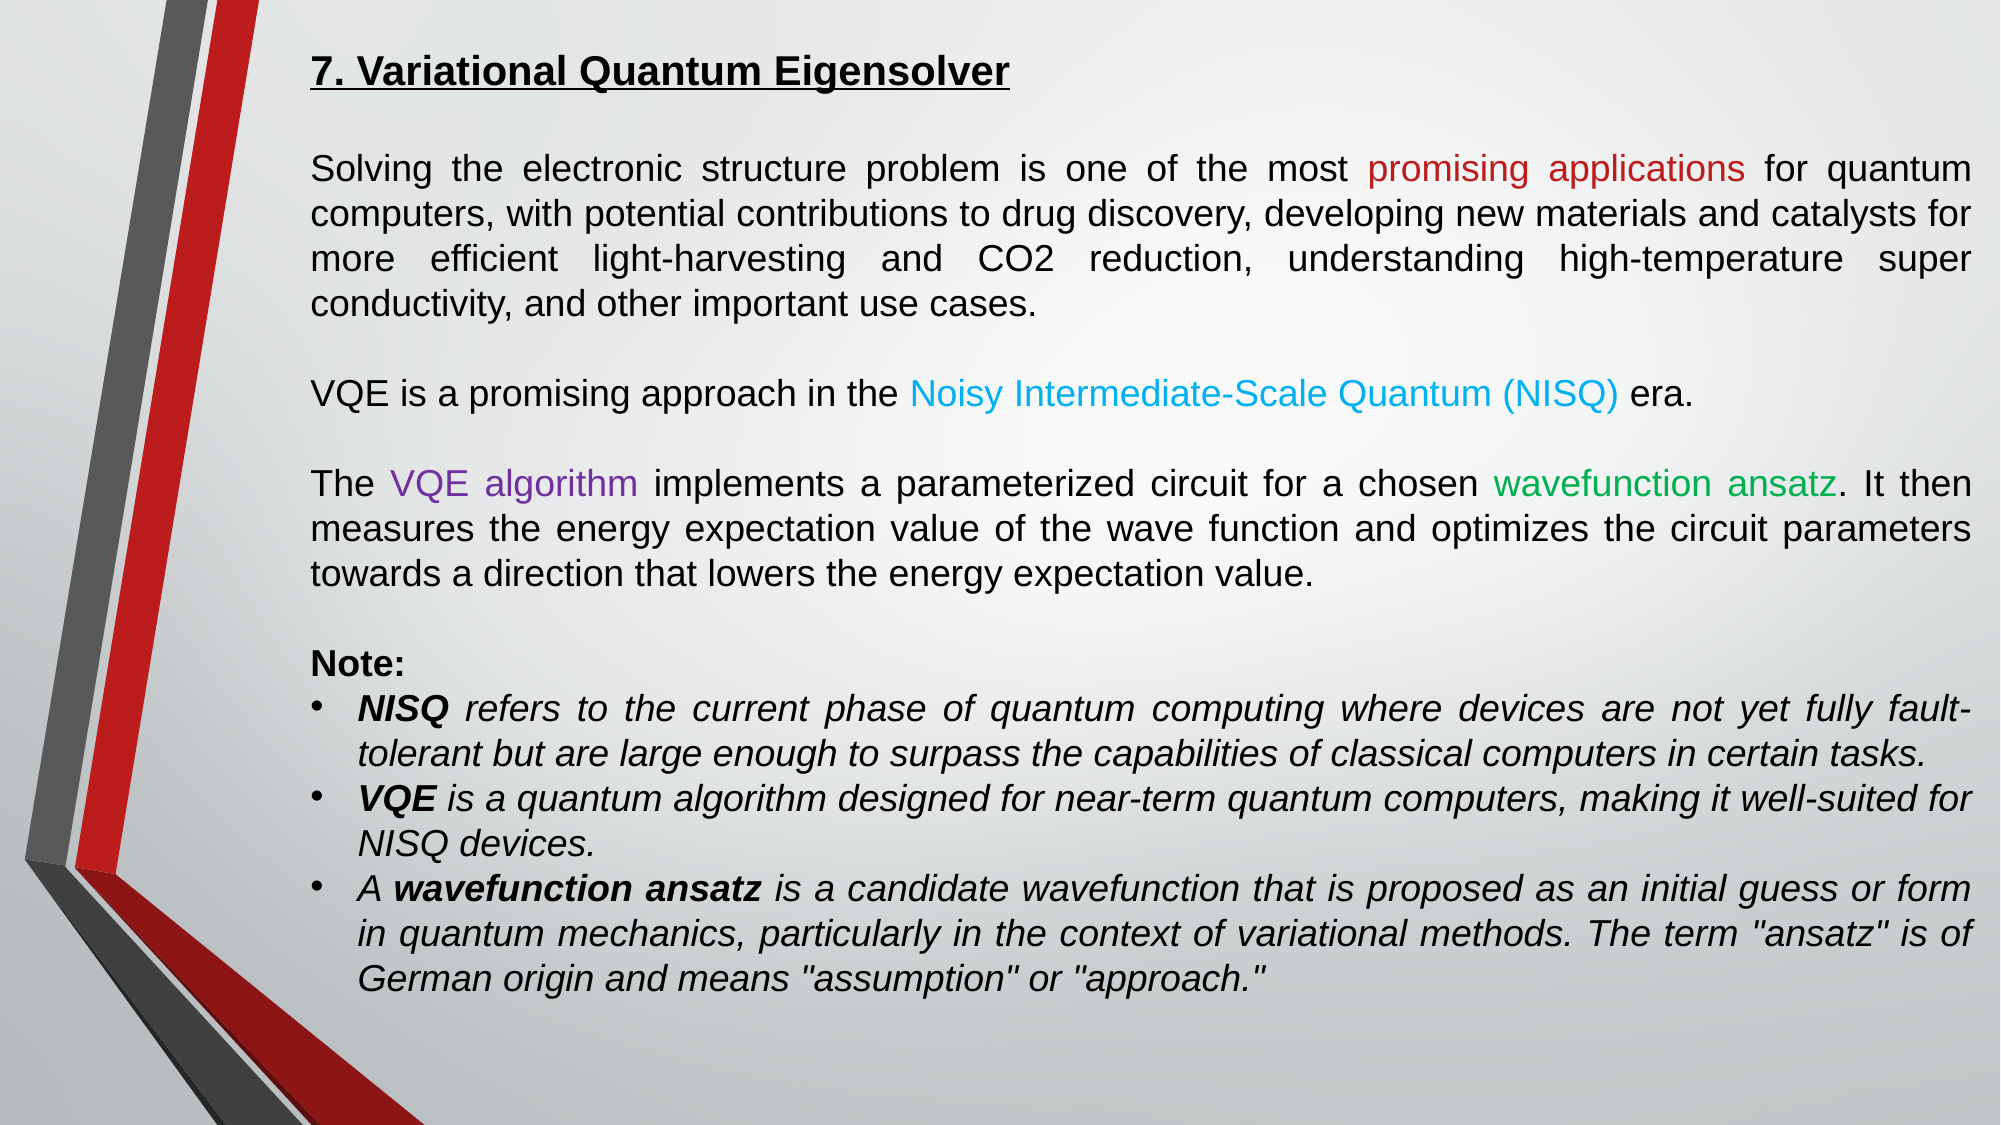

7. Variational Quantum Eigensolver

Solving the electronic structure problem is one of the most promising applications for quantum computers, with potential contributions to drug discovery, developing new materials and catalysts for more efficient light-harvesting and CO2 reduction, understanding high-temperature super conductivity, and other important use cases.

VQE is a promising approach in the Noisy Intermediate-Scale Quantum (NISQ) era.

The VQE algorithm implements a parameterized circuit for a chosen wavefunction ansatz. It then measures the energy expectation value of the wave function and optimizes the circuit parameters towards a direction that lowers the energy expectation value.

Note:
NISQ refers to the current phase of quantum computing where devices are not yet fully fault-tolerant but are large enough to surpass the capabilities of classical computers in certain tasks.
VQE is a quantum algorithm designed for near-term quantum computers, making it well-suited for NISQ devices.
A wavefunction ansatz is a candidate wavefunction that is proposed as an initial guess or form in quantum mechanics, particularly in the context of variational methods. The term "ansatz" is of German origin and means "assumption" or "approach."